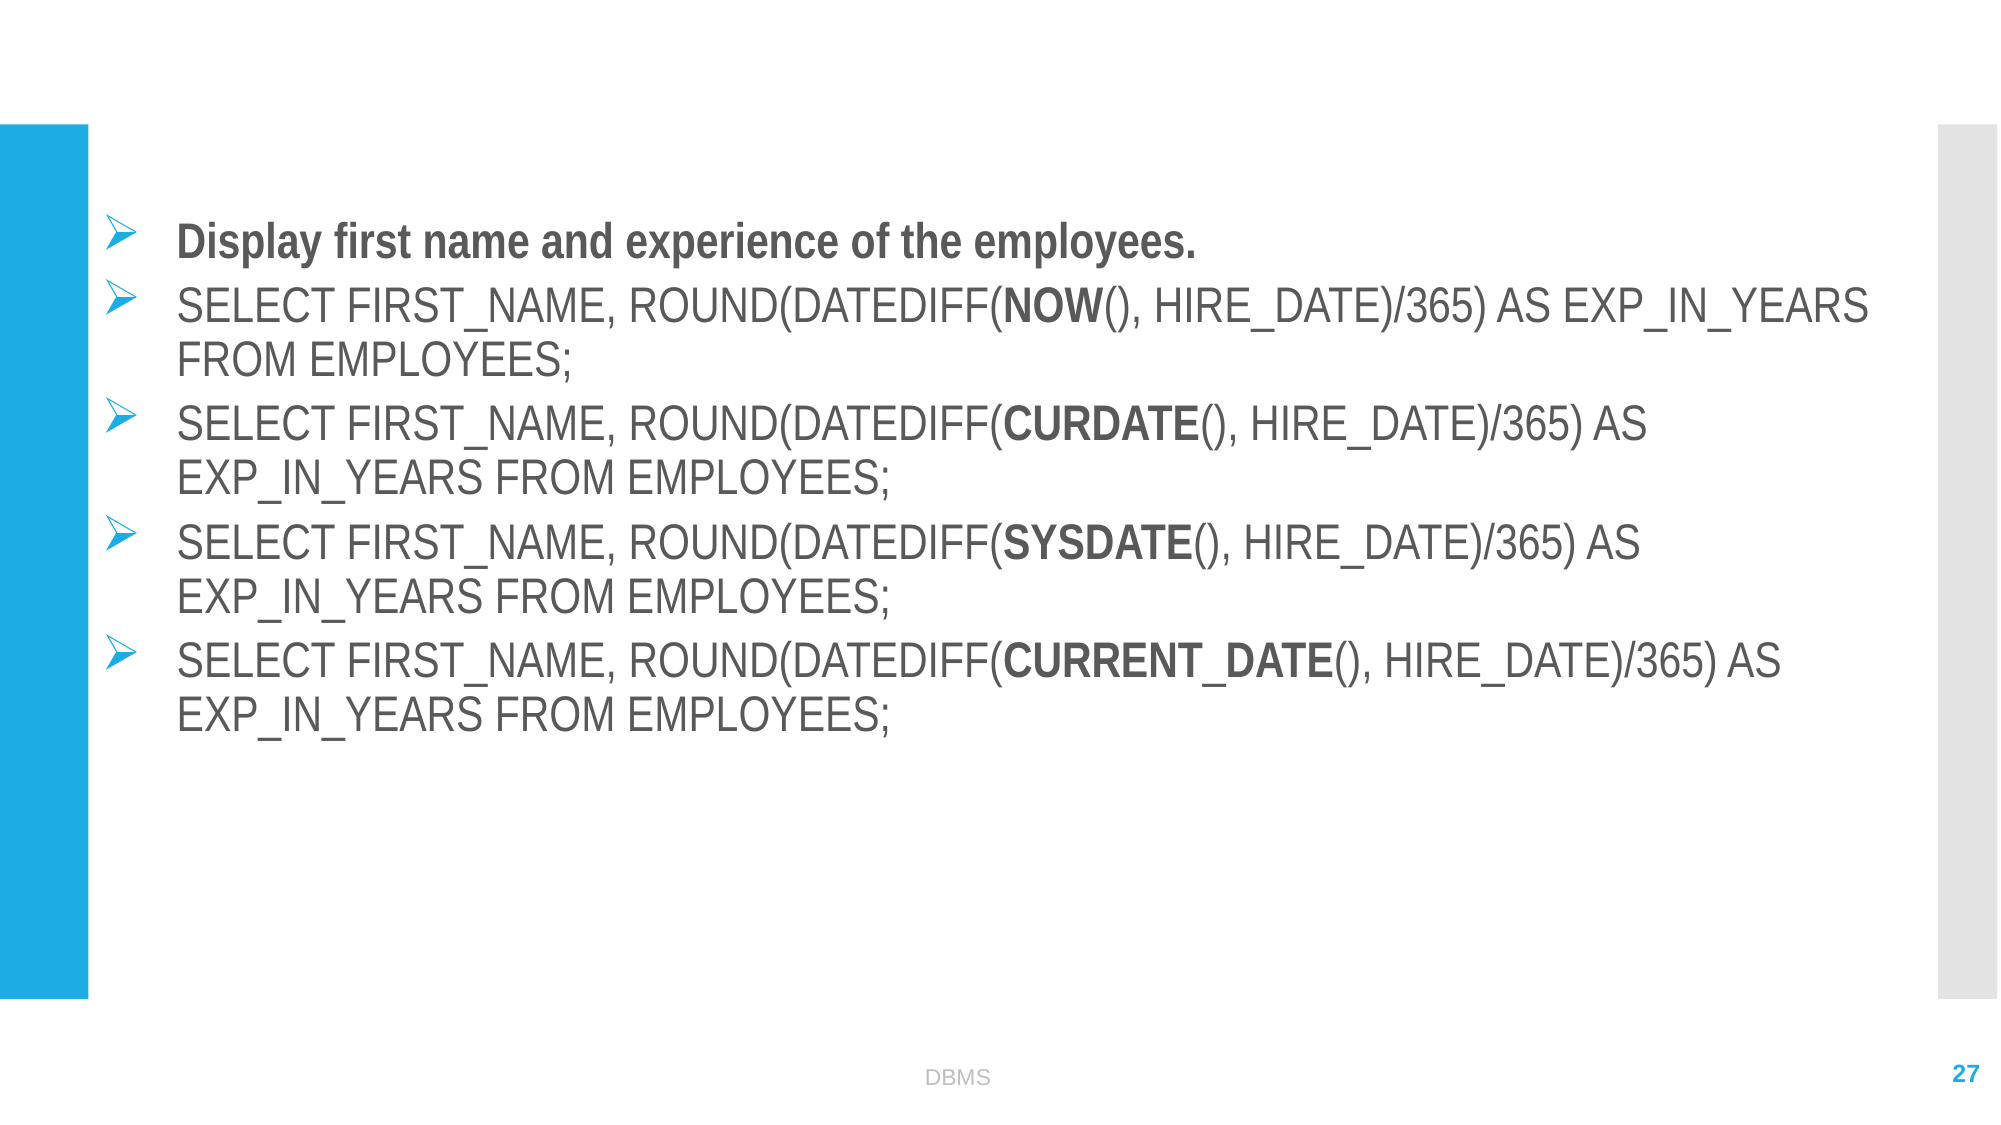

#
Display first name and experience of the employees.
SELECT FIRST_NAME, ROUND(DATEDIFF(NOW(), HIRE_DATE)/365) AS EXP_IN_YEARS FROM EMPLOYEES;
SELECT FIRST_NAME, ROUND(DATEDIFF(CURDATE(), HIRE_DATE)/365) AS EXP_IN_YEARS FROM EMPLOYEES;
SELECT FIRST_NAME, ROUND(DATEDIFF(SYSDATE(), HIRE_DATE)/365) AS EXP_IN_YEARS FROM EMPLOYEES;
SELECT FIRST_NAME, ROUND(DATEDIFF(CURRENT_DATE(), HIRE_DATE)/365) AS EXP_IN_YEARS FROM EMPLOYEES;

27
DBMS